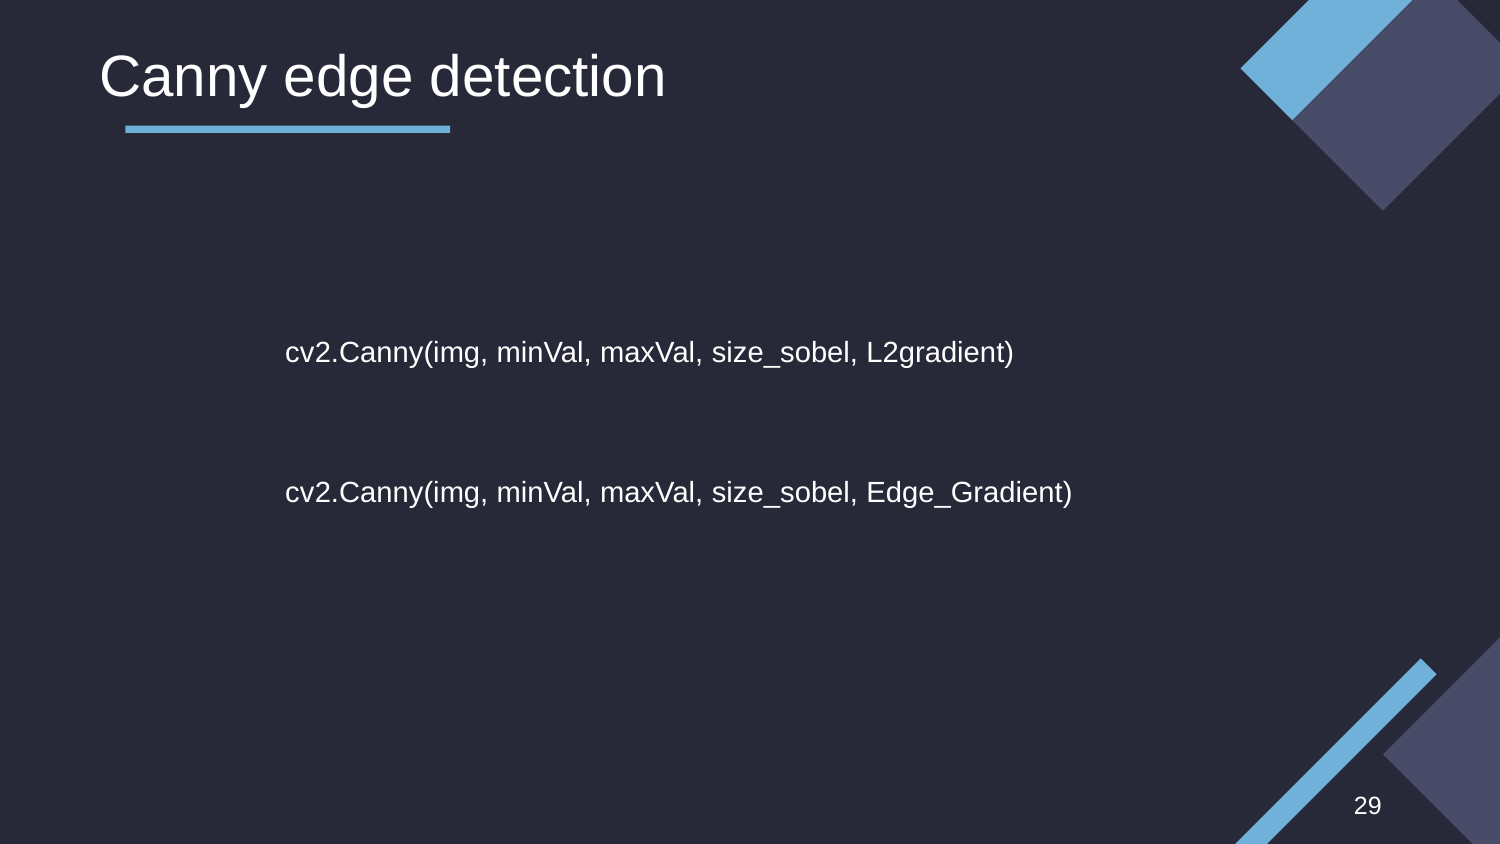

# Canny edge detection
cv2.Canny(img, minVal, maxVal, size_sobel, L2gradient)

cv2.Canny(img, minVal, maxVal, size_sobel, Edge_Gradient)
29